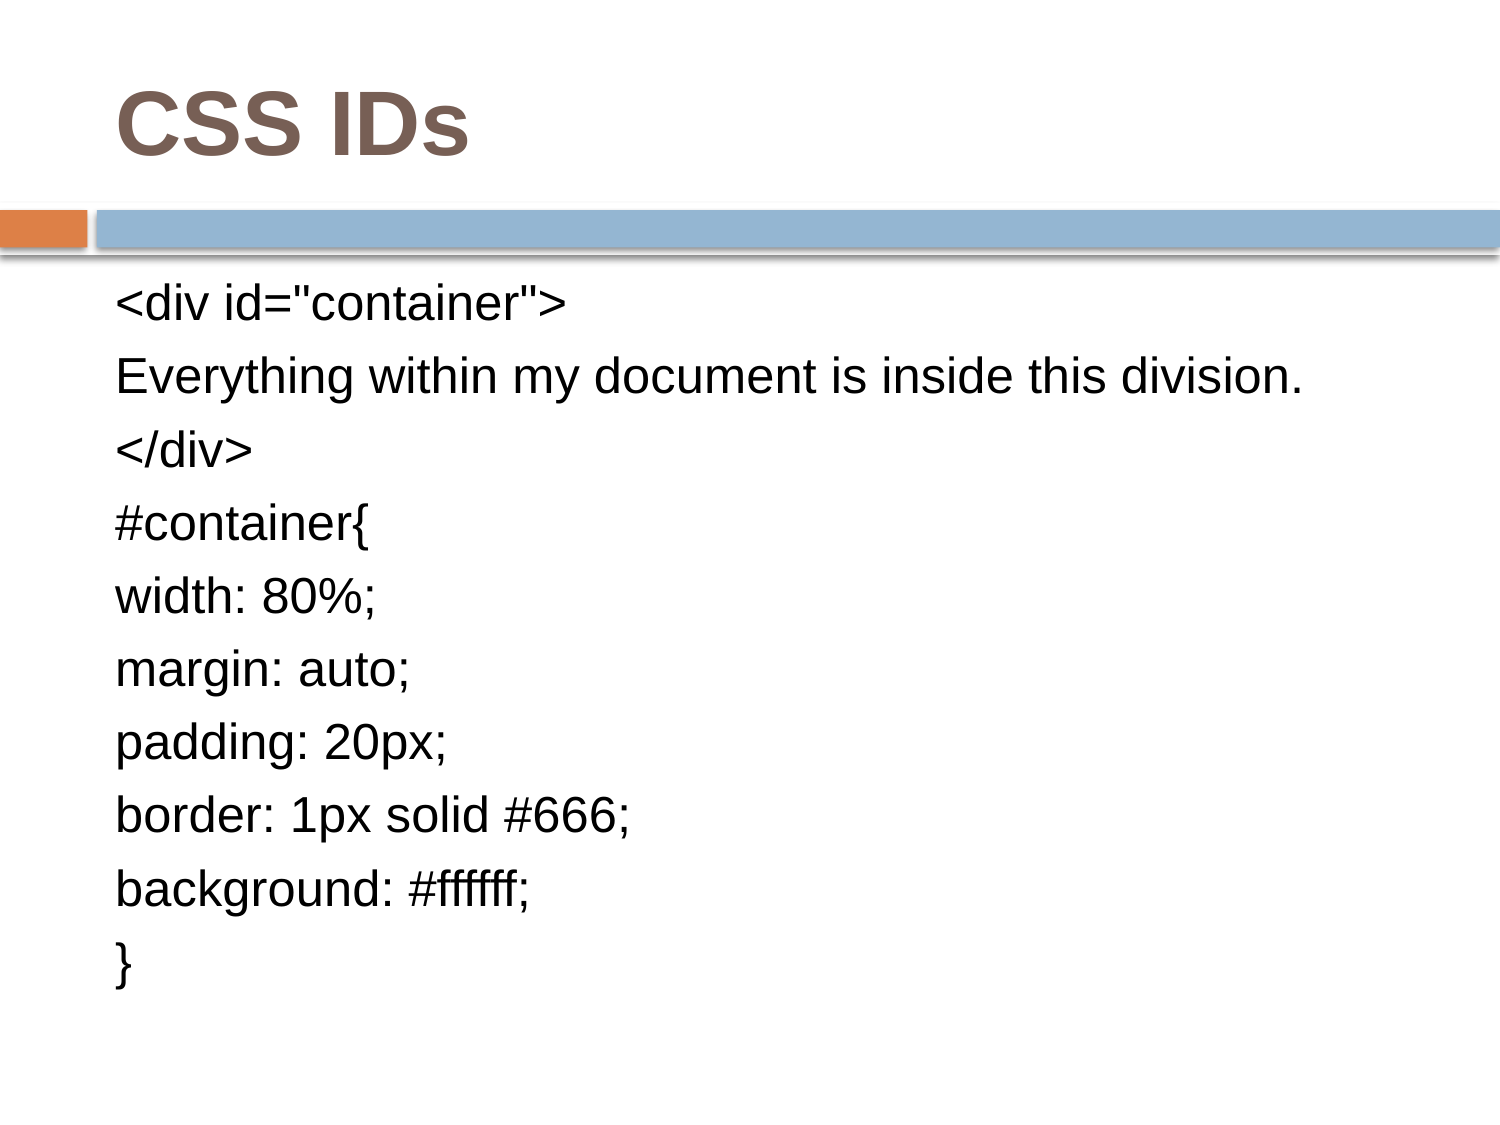

# CSS IDs
<div id="container">
Everything within my document is inside this division.
</div>
#container{
width: 80%;
margin: auto;
padding: 20px;
border: 1px solid #666;
background: #ffffff;
}